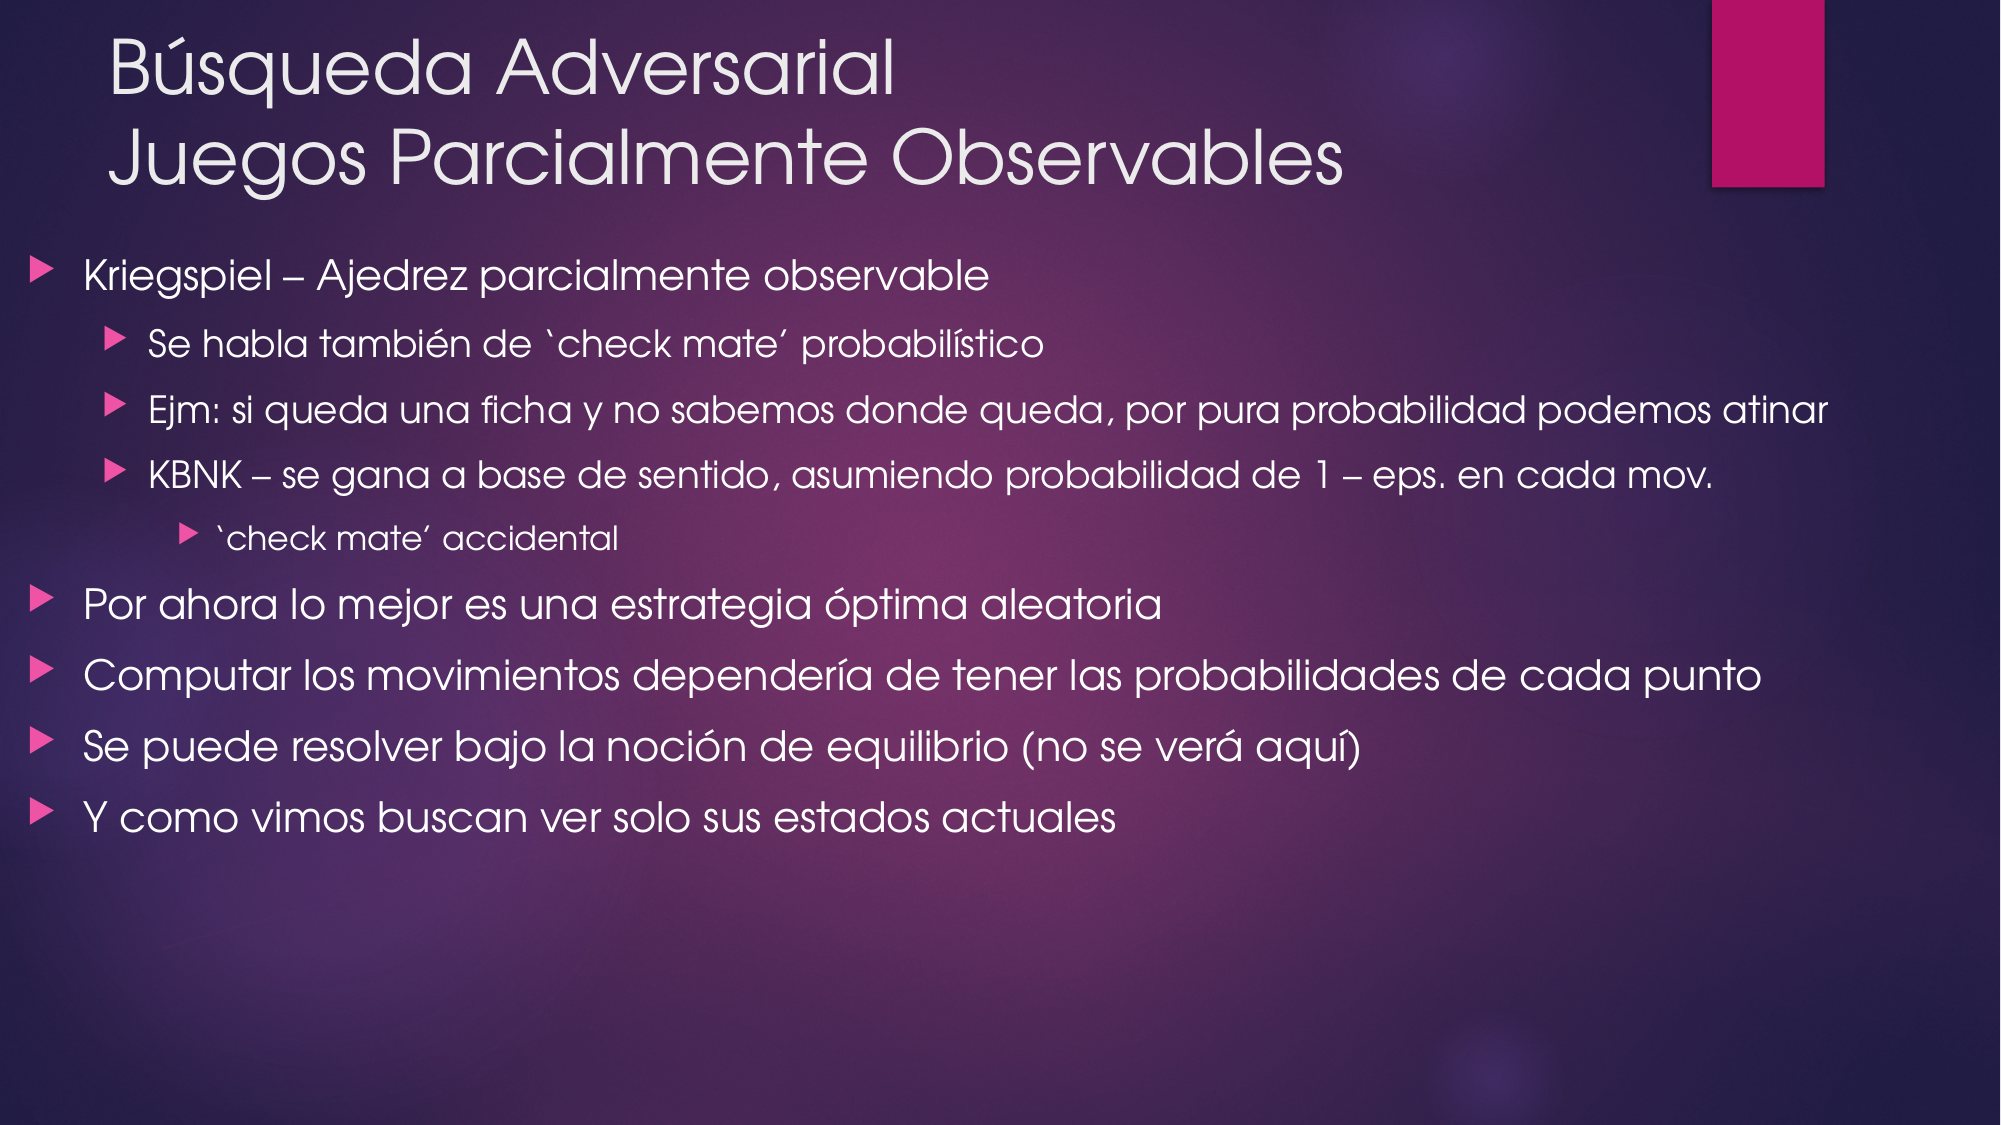

# Búsqueda Adversarial Juegos Parcialmente Observables
Kriegspiel – Ajedrez parcialmente observable
Se habla también de ‘check mate’ probabilístico
Ejm: si queda una ficha y no sabemos donde queda, por pura probabilidad podemos atinar
KBNK – se gana a base de sentido, asumiendo probabilidad de 1 – eps. en cada mov.
‘check mate’ accidental
Por ahora lo mejor es una estrategia óptima aleatoria
Computar los movimientos dependería de tener las probabilidades de cada punto
Se puede resolver bajo la noción de equilibrio (no se verá aquí)
Y como vimos buscan ver solo sus estados actuales